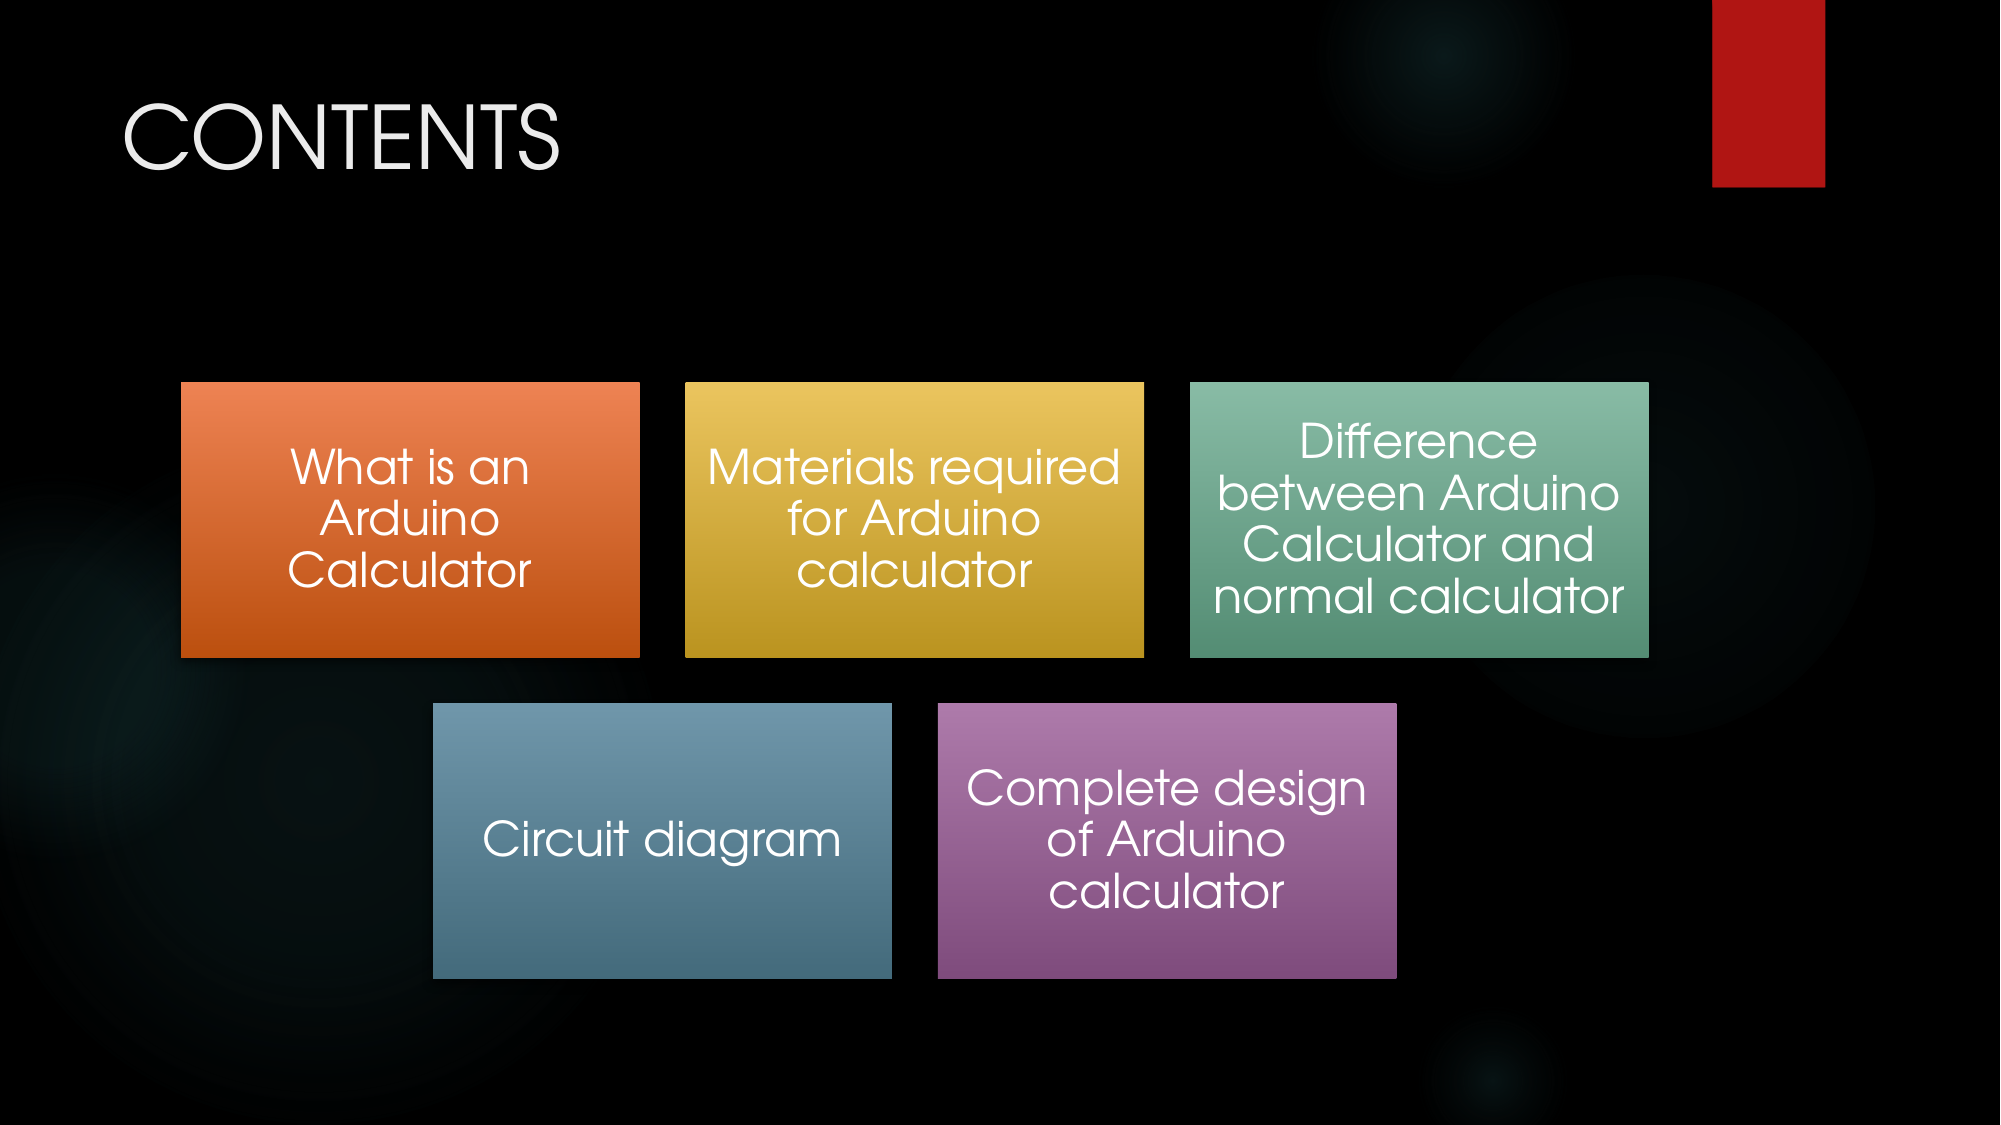

# CONTENTS
What is an Arduino Calculator
Materials required for Arduino calculator
Difference between Arduino Calculator and normal calculator
Circuit diagram
Complete design of Arduino calculator